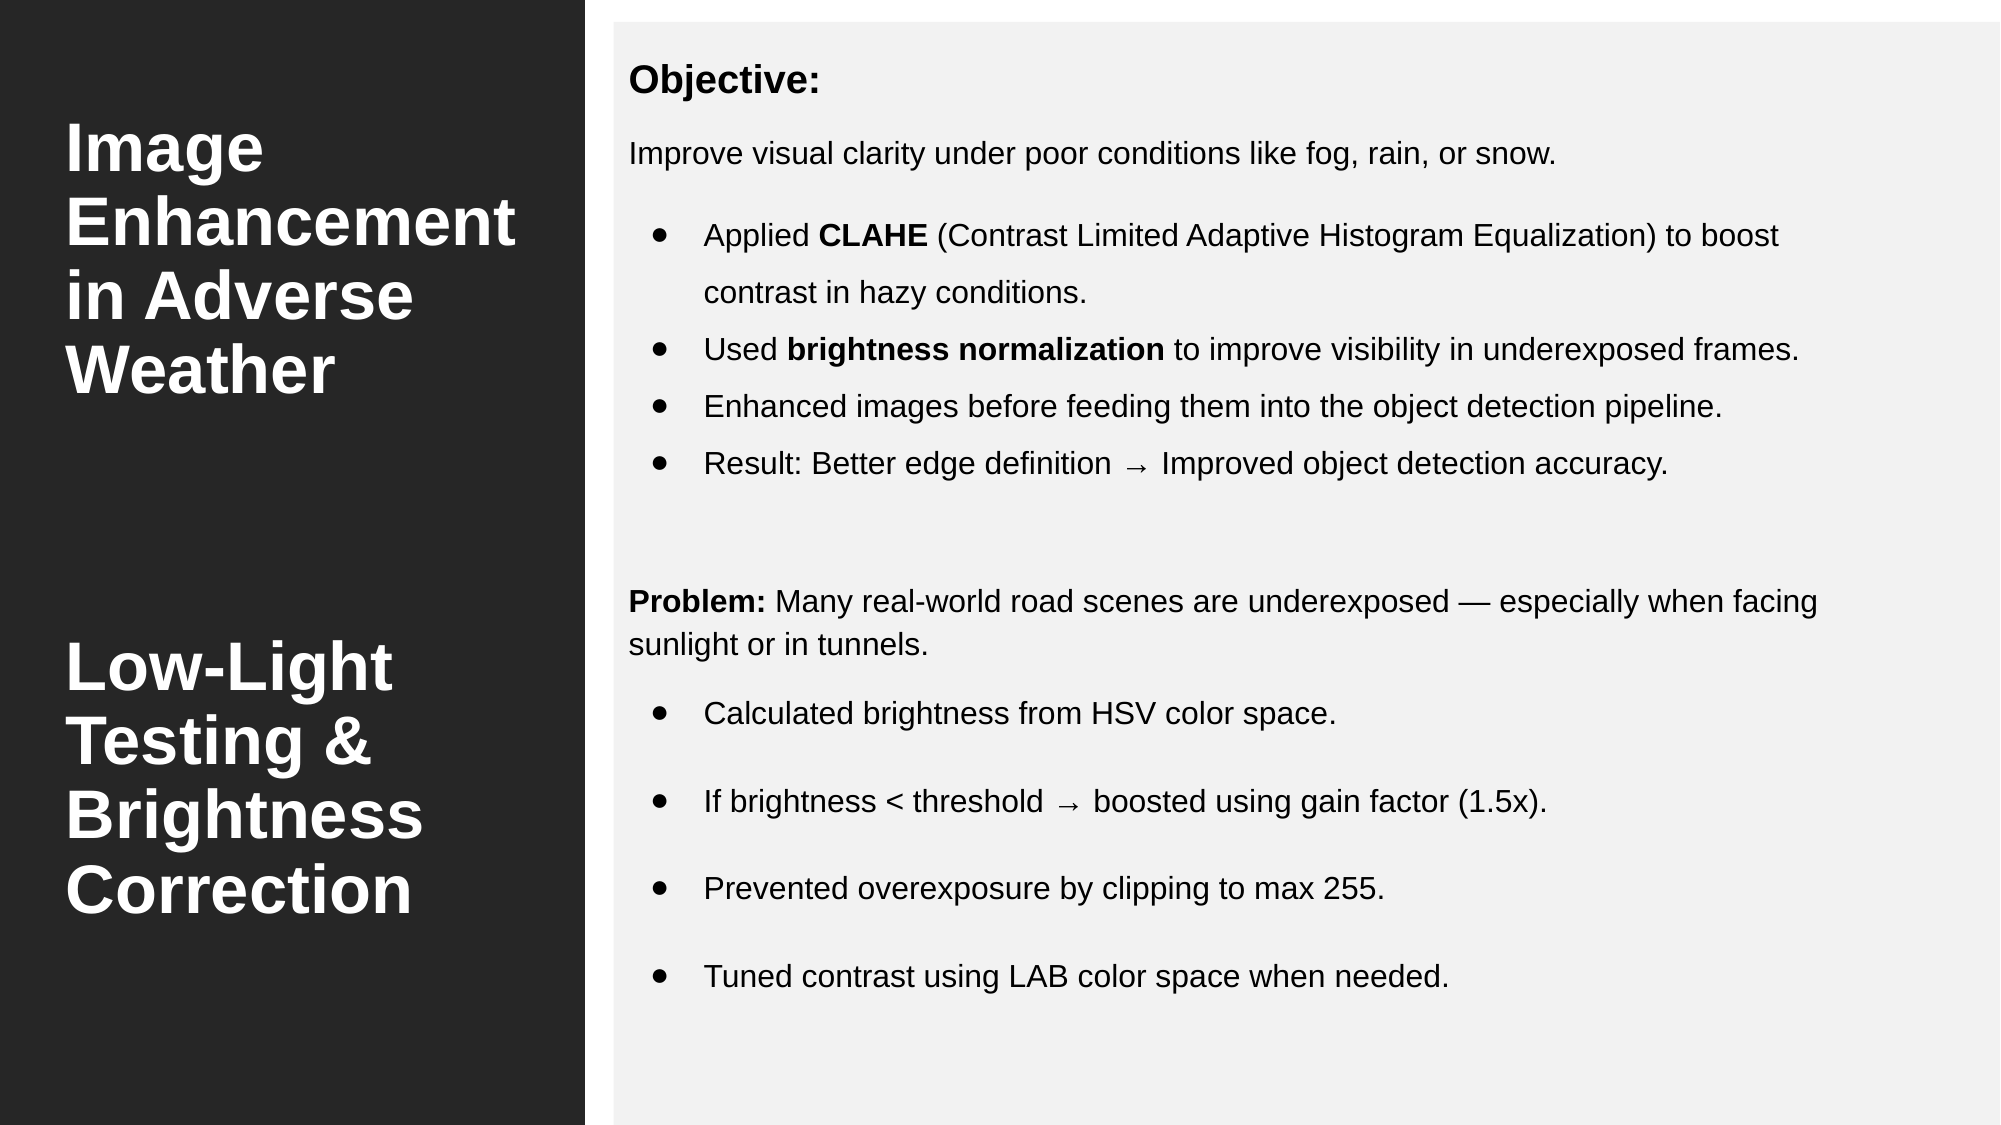

Objective:
Improve visual clarity under poor conditions like fog, rain, or snow.
Applied CLAHE (Contrast Limited Adaptive Histogram Equalization) to boost contrast in hazy conditions.
Used brightness normalization to improve visibility in underexposed frames.
Enhanced images before feeding them into the object detection pipeline.
Result: Better edge definition → Improved object detection accuracy.

Problem: Many real-world road scenes are underexposed — especially when facing sunlight or in tunnels.
Calculated brightness from HSV color space.
If brightness < threshold → boosted using gain factor (1.5x).
Prevented overexposure by clipping to max 255.
Tuned contrast using LAB color space when needed.

# Image Enhancement in Adverse Weather
Low-Light Testing & Brightness Correction